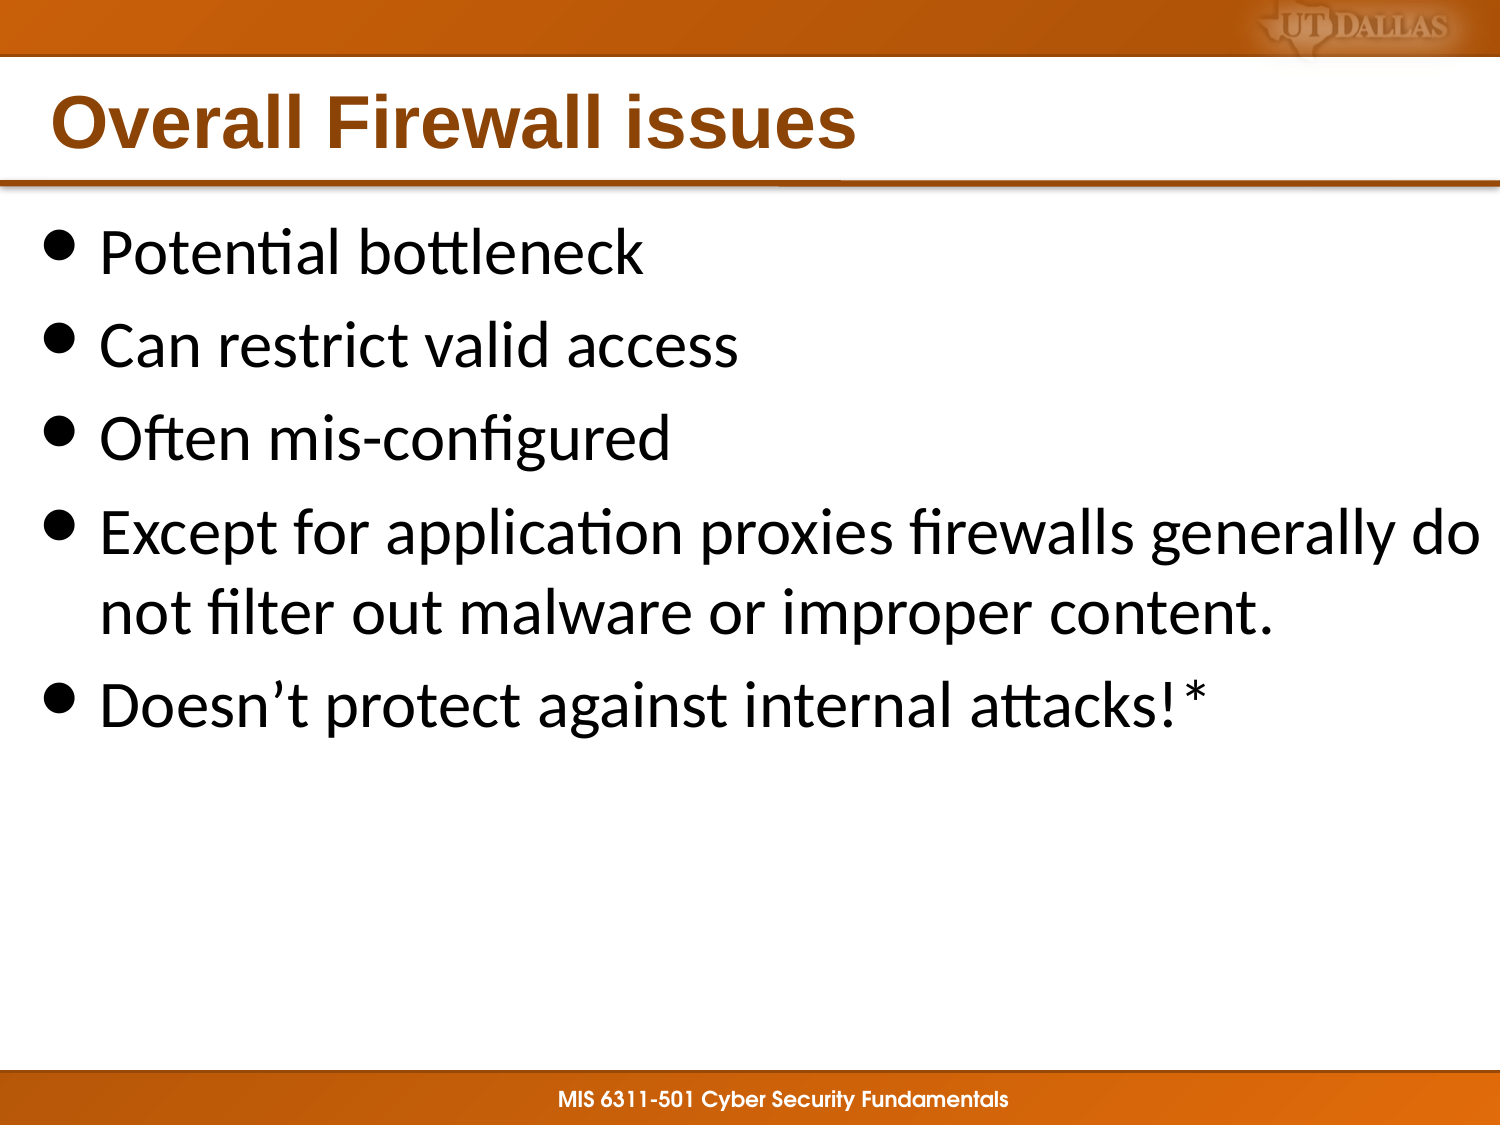

# Overall Firewall issues
Potential bottleneck
Can restrict valid access
Often mis-configured
Except for application proxies firewalls generally do not filter out malware or improper content.
Doesn’t protect against internal attacks!*